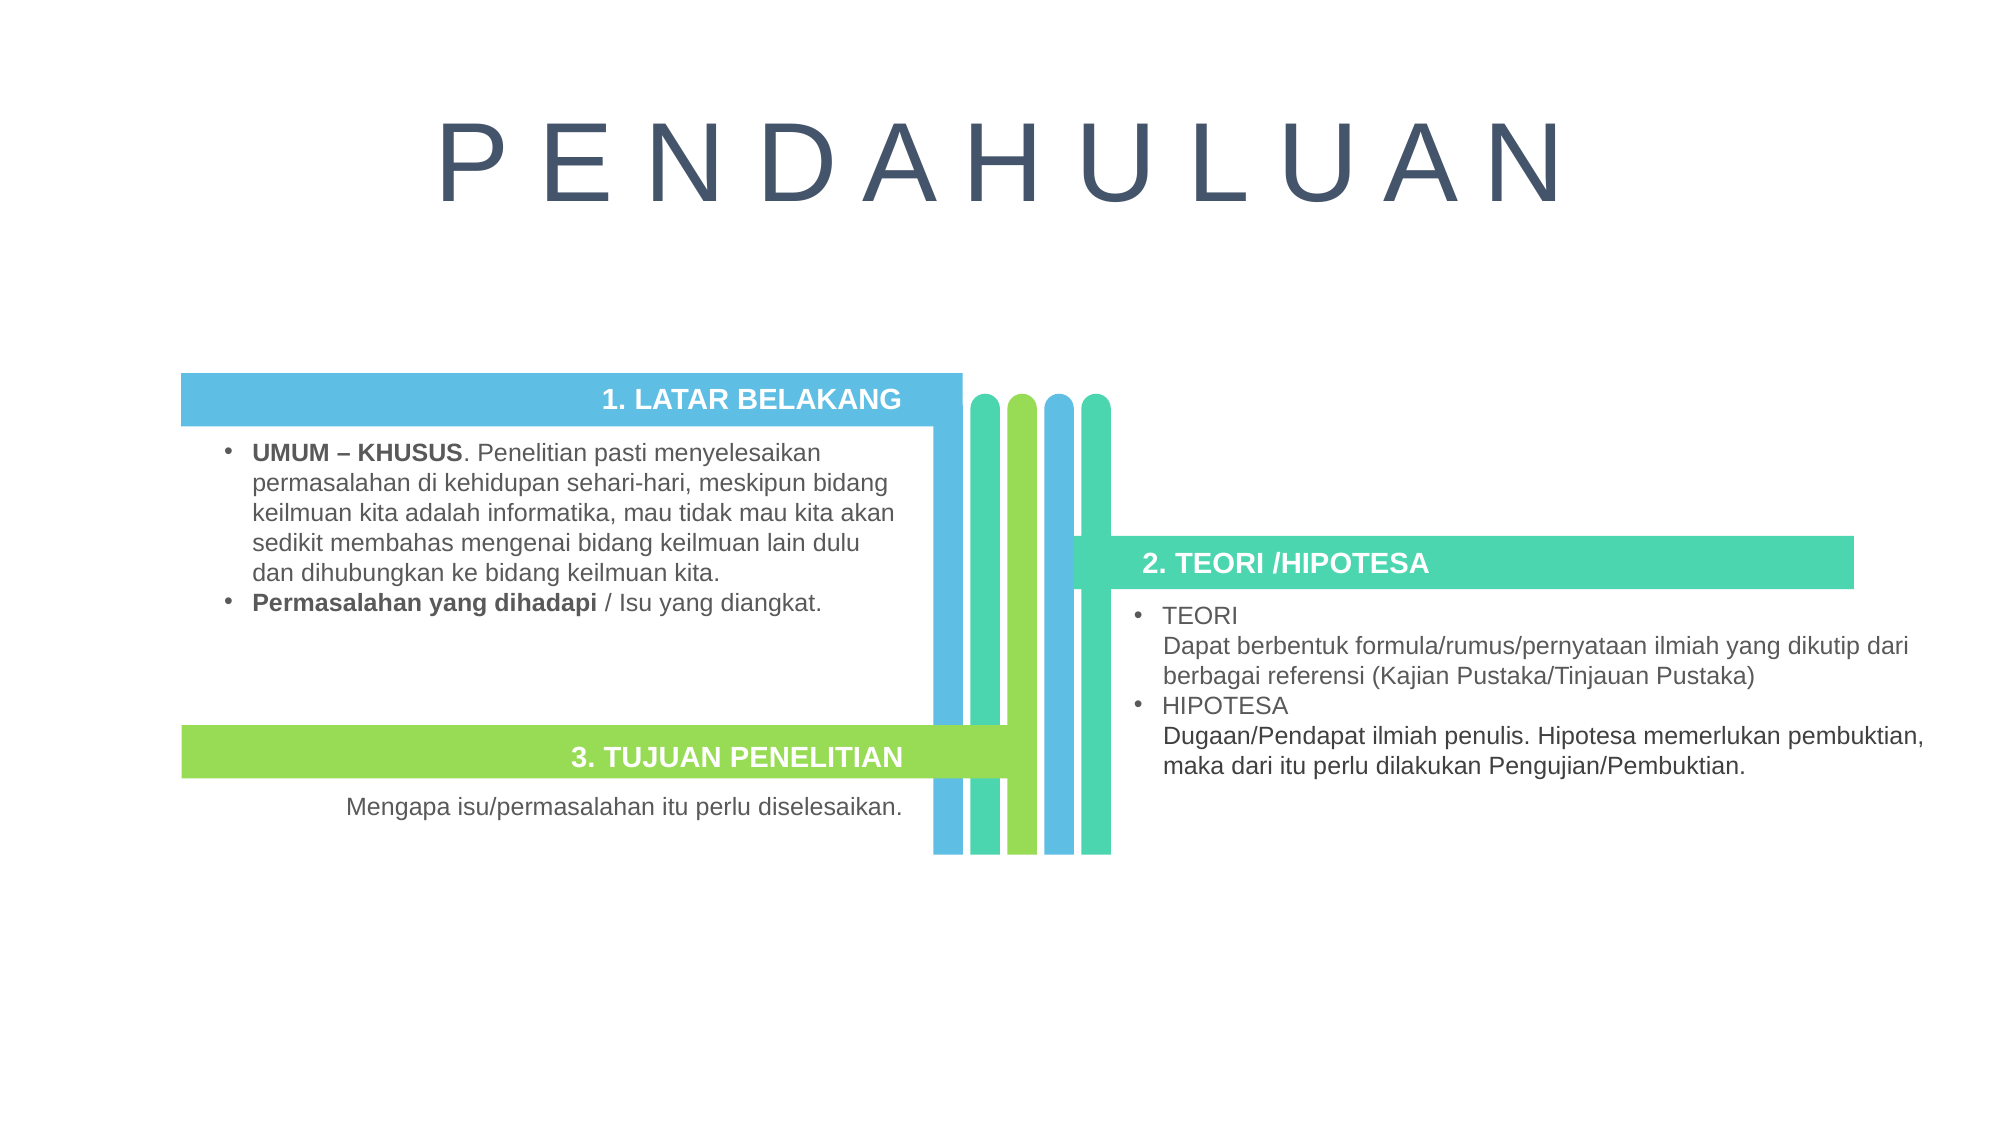

P E N D A H U L U A N
1. LATAR BELAKANG

UMUM – KHUSUS. Penelitian pasti menyelesaikan permasalahan di kehidupan sehari-hari, meskipun bidang keilmuan kita adalah informatika, mau tidak mau kita akan sedikit membahas mengenai bidang keilmuan lain dulu dan dihubungkan ke bidang keilmuan kita.
Permasalahan yang dihadapi / Isu yang diangkat.
Text Here

2. TEORI /HIPOTESA
TEORI
Dapat berbentuk formula/rumus/pernyataan ilmiah yang dikutip dari berbagai referensi (Kajian Pustaka/Tinjauan Pustaka)
HIPOTESA
Dugaan/Pendapat ilmiah penulis. Hipotesa memerlukan pembuktian, maka dari itu perlu dilakukan Pengujian/Pembuktian.
Text Here

3. TUJUAN PENELITIAN
Mengapa isu/permasalahan itu perlu diselesaikan.